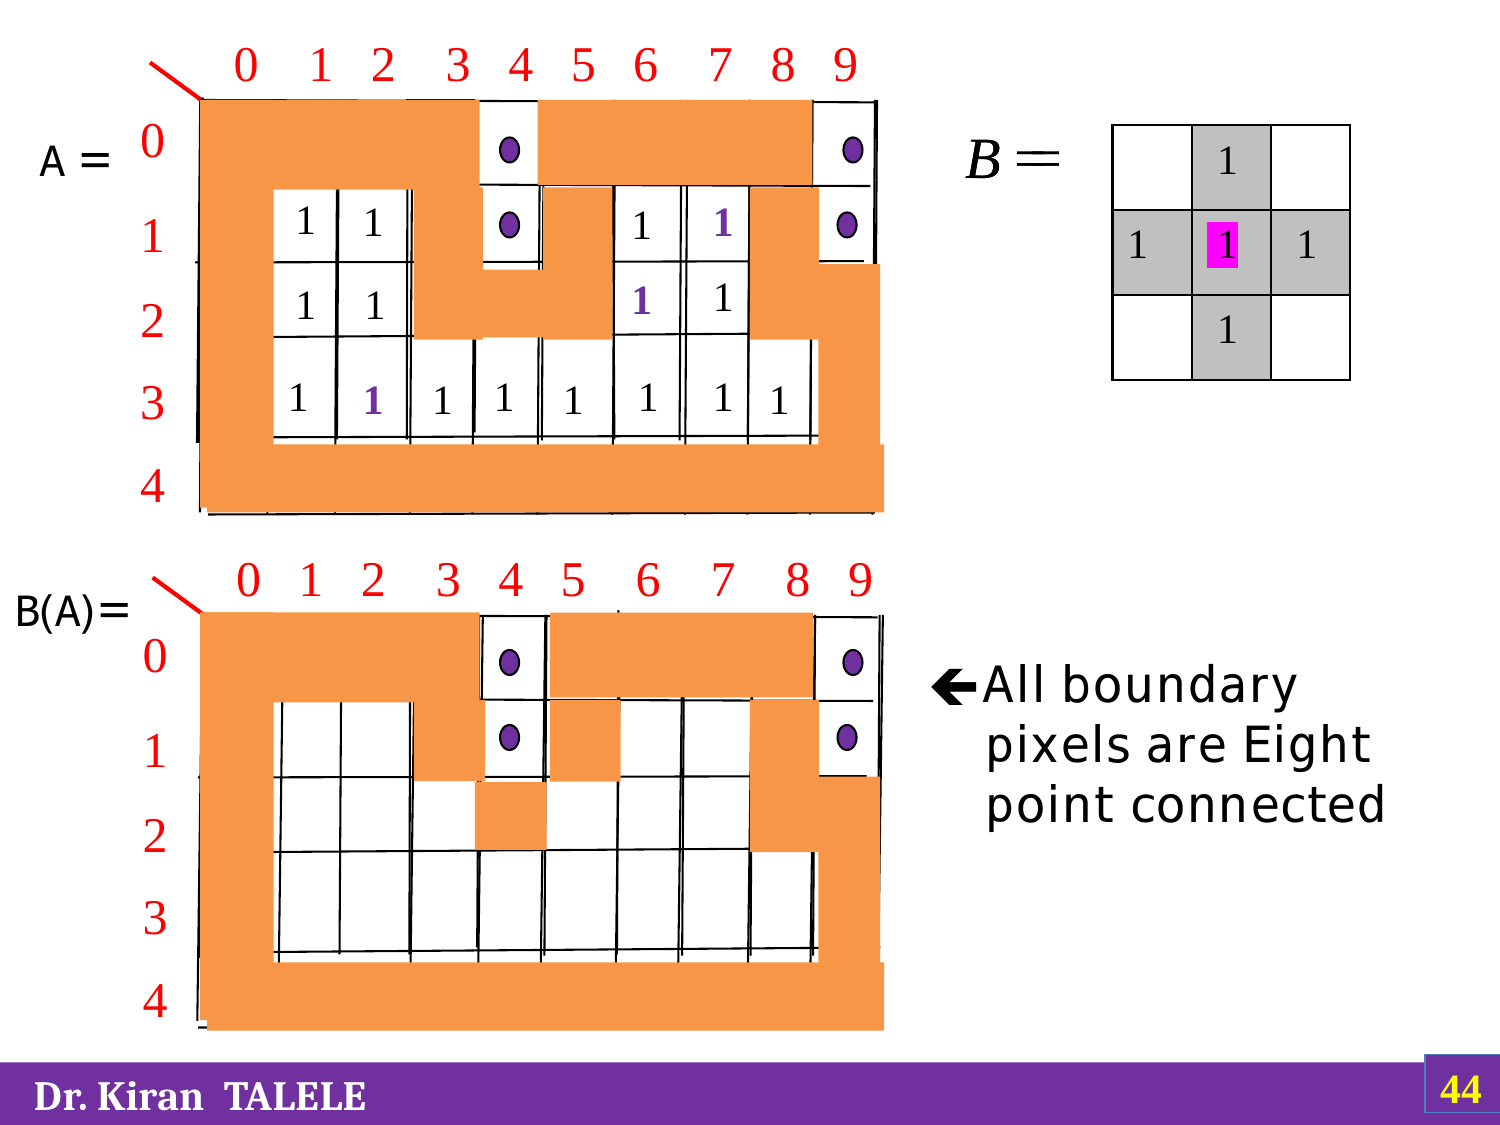

0    1   2    3   4   5   6    7   8   9
0

1

2

3

4

 1

 1

 1

 1

 1

 1
 1

 1

A =
 1
 1
 1
 1
 1
 1
 1
B =
B  =
 1
1
 1
 1
 1

 1
 1

 1
 1
 1

 1

 1
 1
 1

 1

 1

 1
 1
 1
 1
 1
 1
 1

 1
 1
 1
 1
 1
 1
 1
 1
 1
 1
 1
 1
 1

0   1   2    3   4   5    6    7    8   9
B(A)=
All boundary
    pixels are Eight
    point connected

0

1

2

3

4

 1

 1

 1

 1

 1

 1
1
 1

 1
 1
 1
 1

 1
 1
 1

 1

 1

 1
 1
 1
 1
 1
 1
 1
 1
 1
 1

 1
44
  Dr. Kiran  TALELE